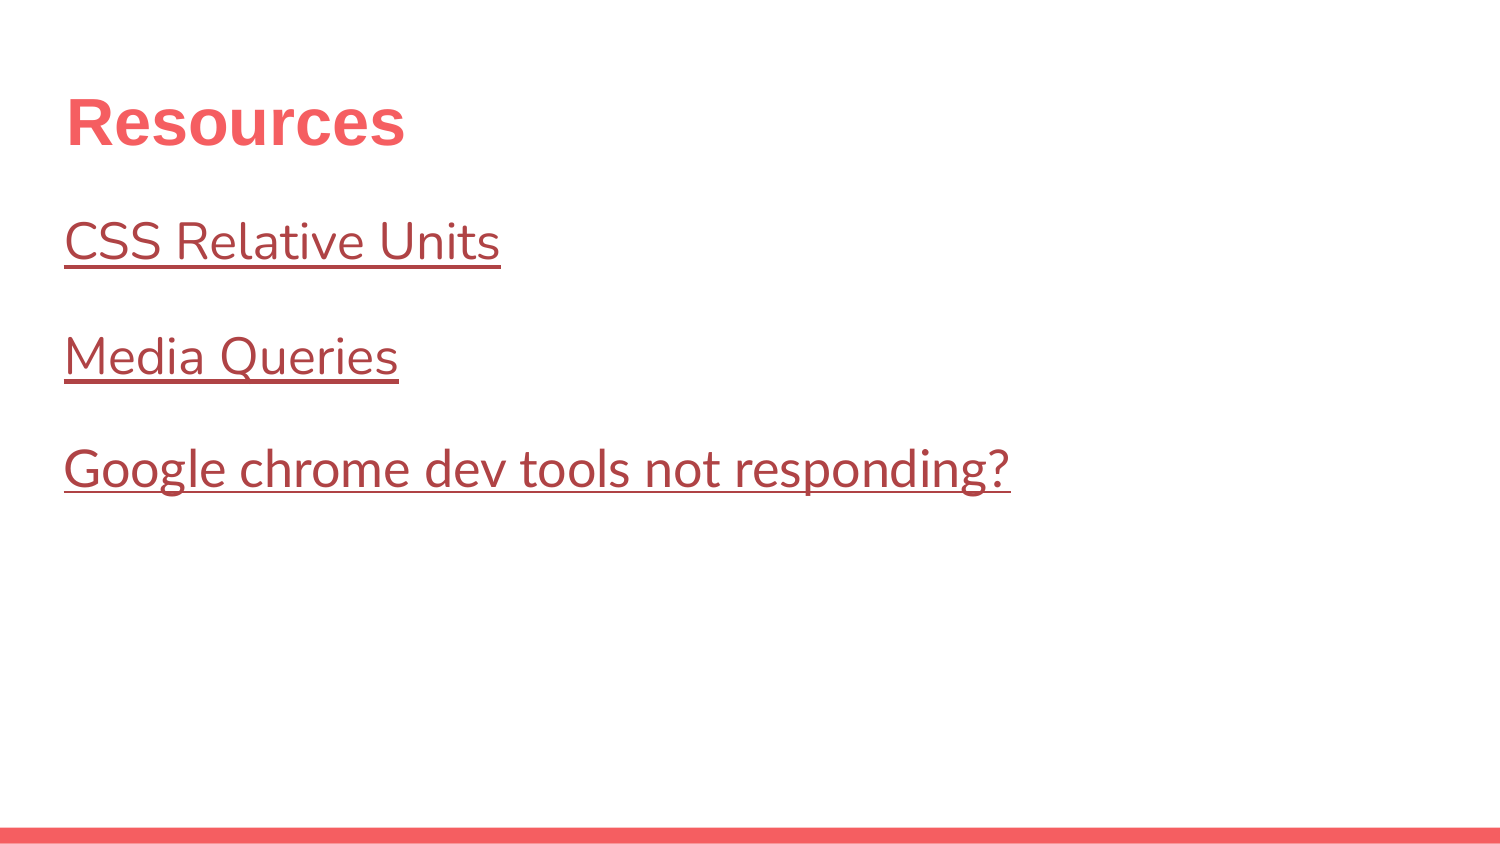

# Resources
CSS Relative Units
Media Queries
Google chrome dev tools not responding?